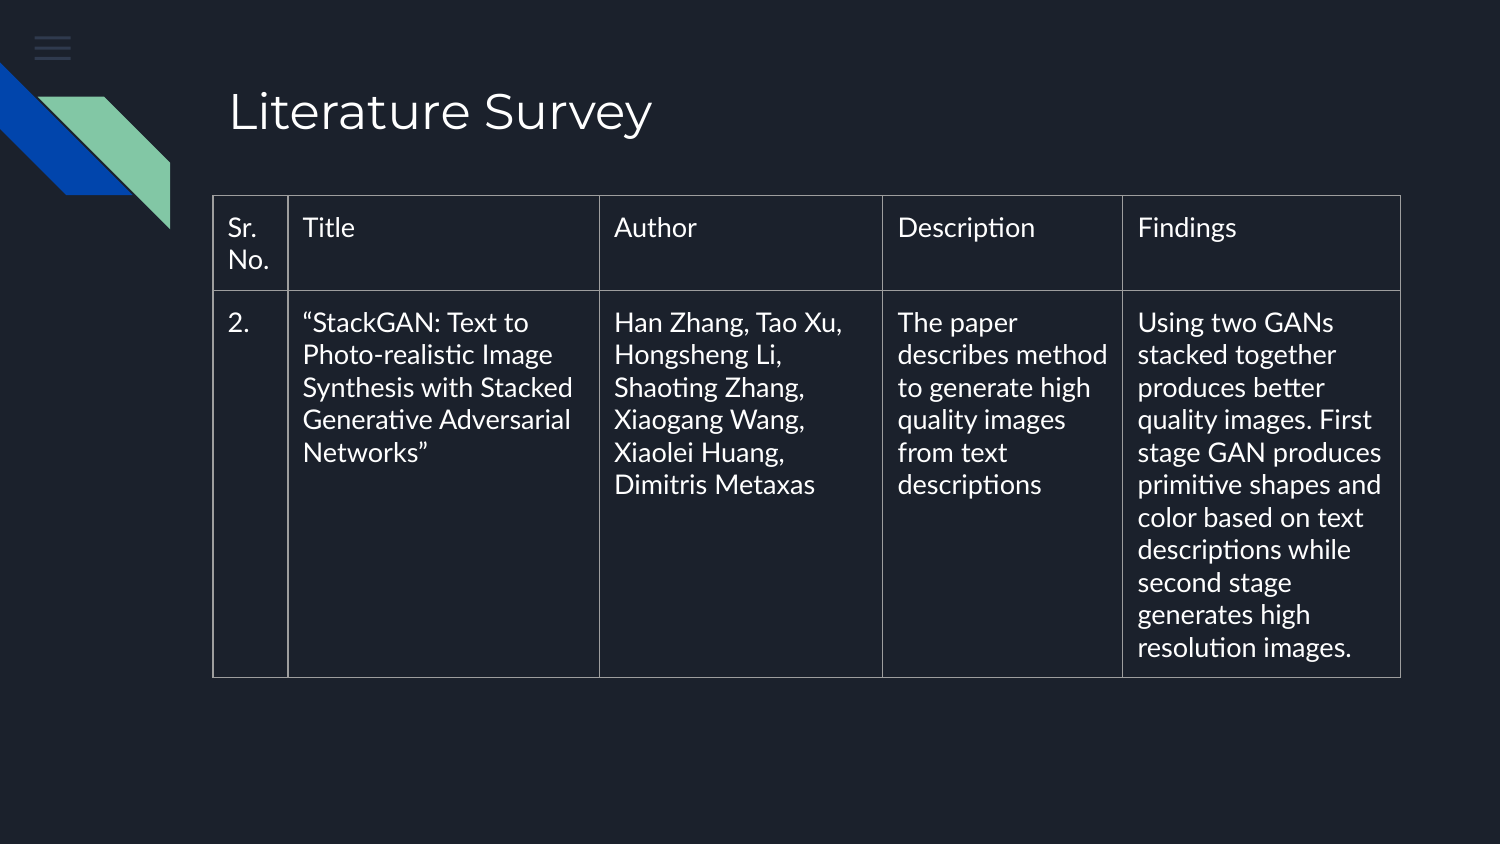

# Literature Survey
| Sr. No. | Title | Author | Description | Findings |
| --- | --- | --- | --- | --- |
| 2. | “StackGAN: Text to Photo-realistic Image Synthesis with Stacked Generative Adversarial Networks” | Han Zhang, Tao Xu, Hongsheng Li, Shaoting Zhang, Xiaogang Wang, Xiaolei Huang, Dimitris Metaxas | The paper describes method to generate high quality images from text descriptions | Using two GANs stacked together produces better quality images. First stage GAN produces primitive shapes and color based on text descriptions while second stage generates high resolution images. |